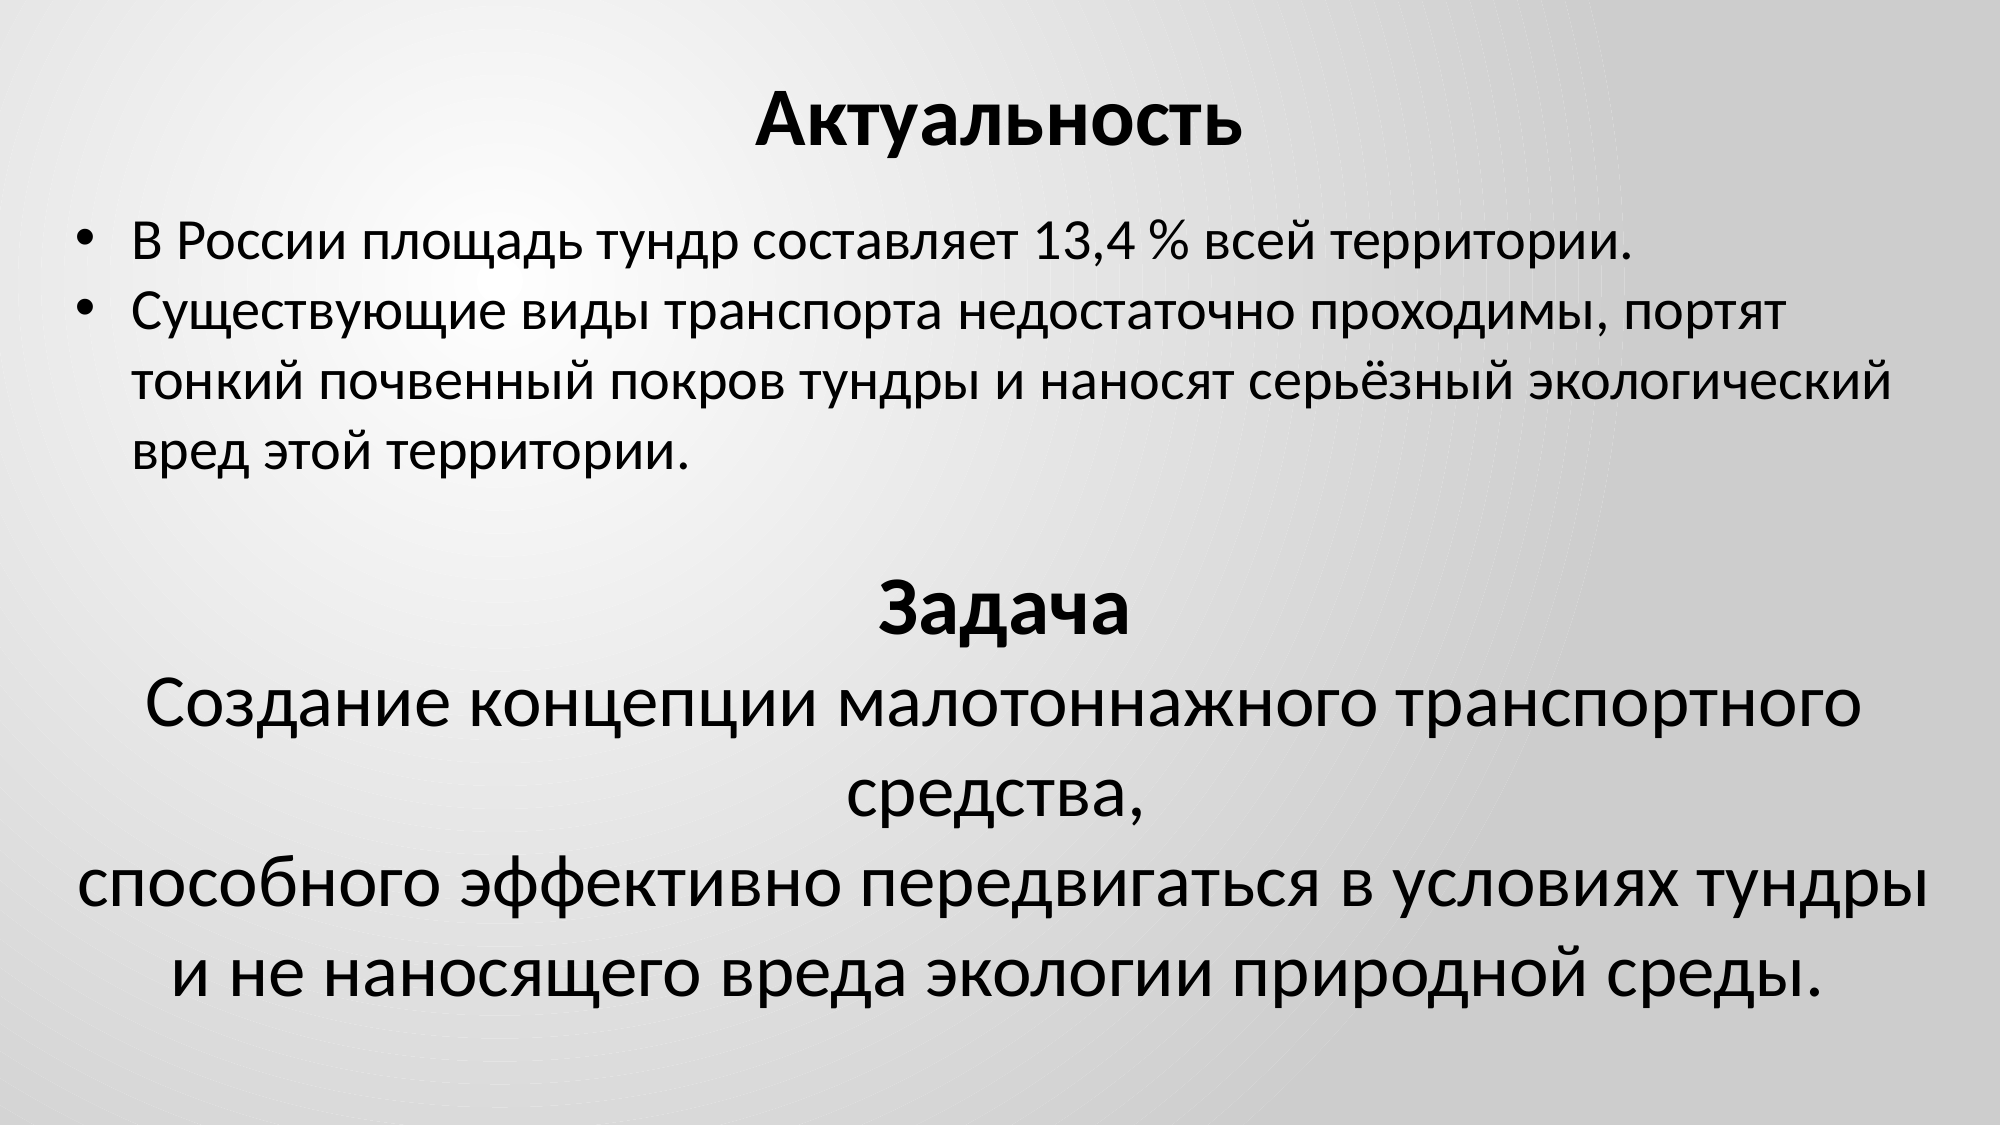

Актуальность
В России площадь тундр составляет 13,4 % всей территории.
Существующие виды транспорта недостаточно проходимы, портят тонкий почвенный покров тундры и наносят серьёзный экологический вред этой территории.

Задача
Создание концепции малотоннажного транспортного средства,
способного эффективно передвигаться в условиях тундры и не наносящего вреда экологии природной среды.